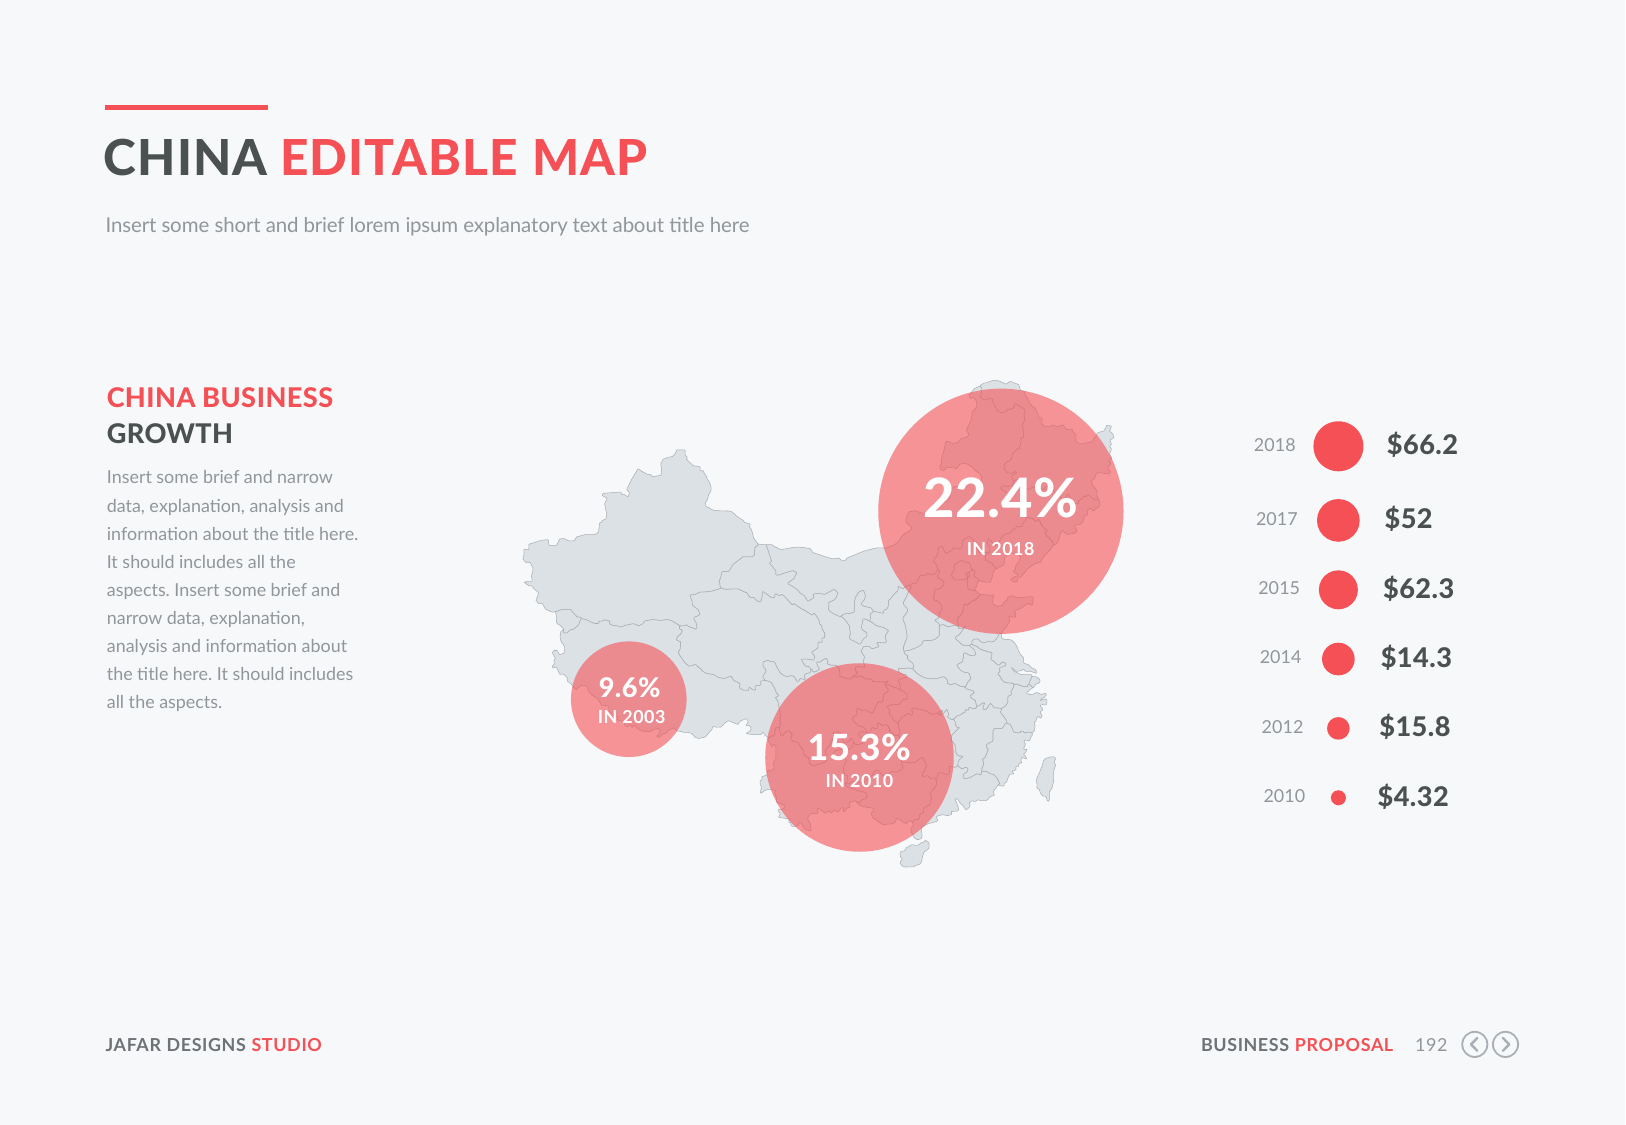

China Editable Map
Insert some short and brief lorem ipsum explanatory text about title here
China business Growth

$66.2
2018

$52
2017

$62.3
2015
$14.3

2014
$15.8
2012

$4.32
2010

Insert some brief and narrow data, explanation, analysis and information about the title here. It should includes all the aspects. Insert some brief and narrow data, explanation, analysis and information about the title here. It should includes all the aspects.
22.4%
IN 2018

9.6%
 IN 2003
15.3%
IN 2010